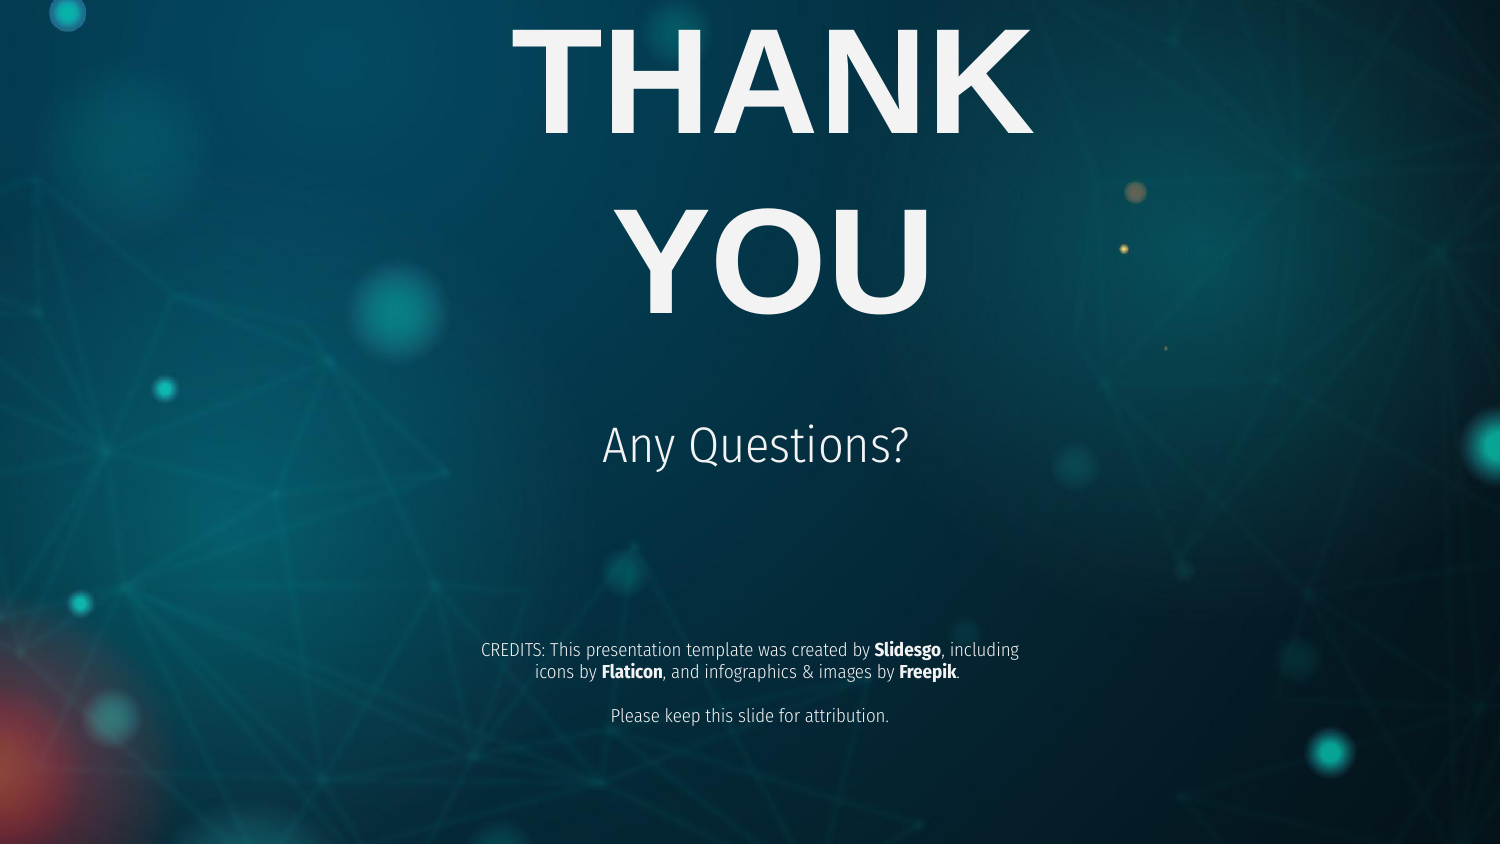

# THANK YOU
Any Questions?
Please keep this slide for attribution.